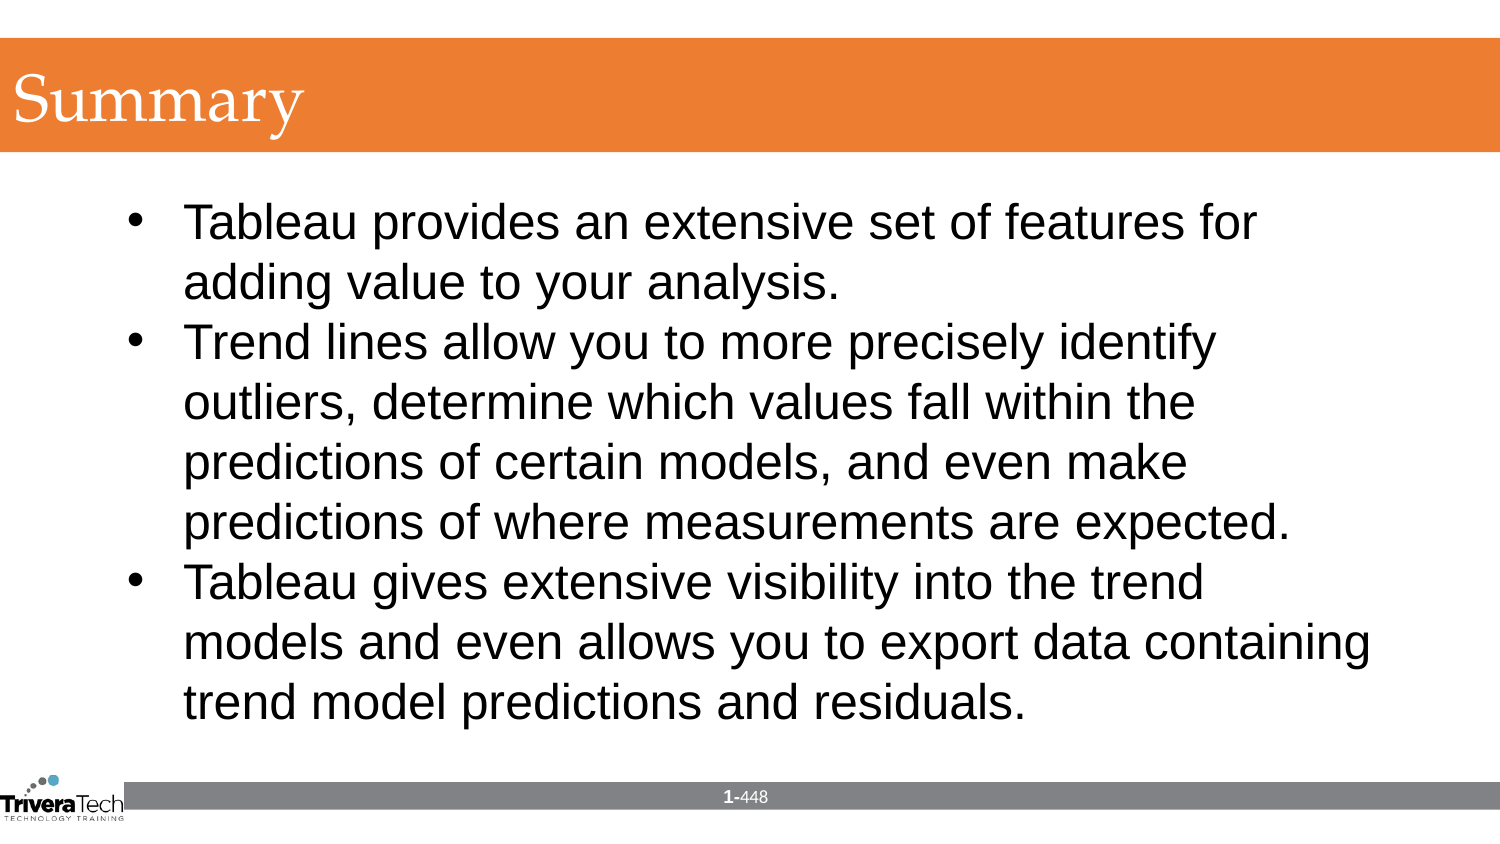

Summary
Tableau provides an extensive set of features for adding value to your analysis.
Trend lines allow you to more precisely identify outliers, determine which values fall within the predictions of certain models, and even make predictions of where measurements are expected.
Tableau gives extensive visibility into the trend models and even allows you to export data containing trend model predictions and residuals.
1-448